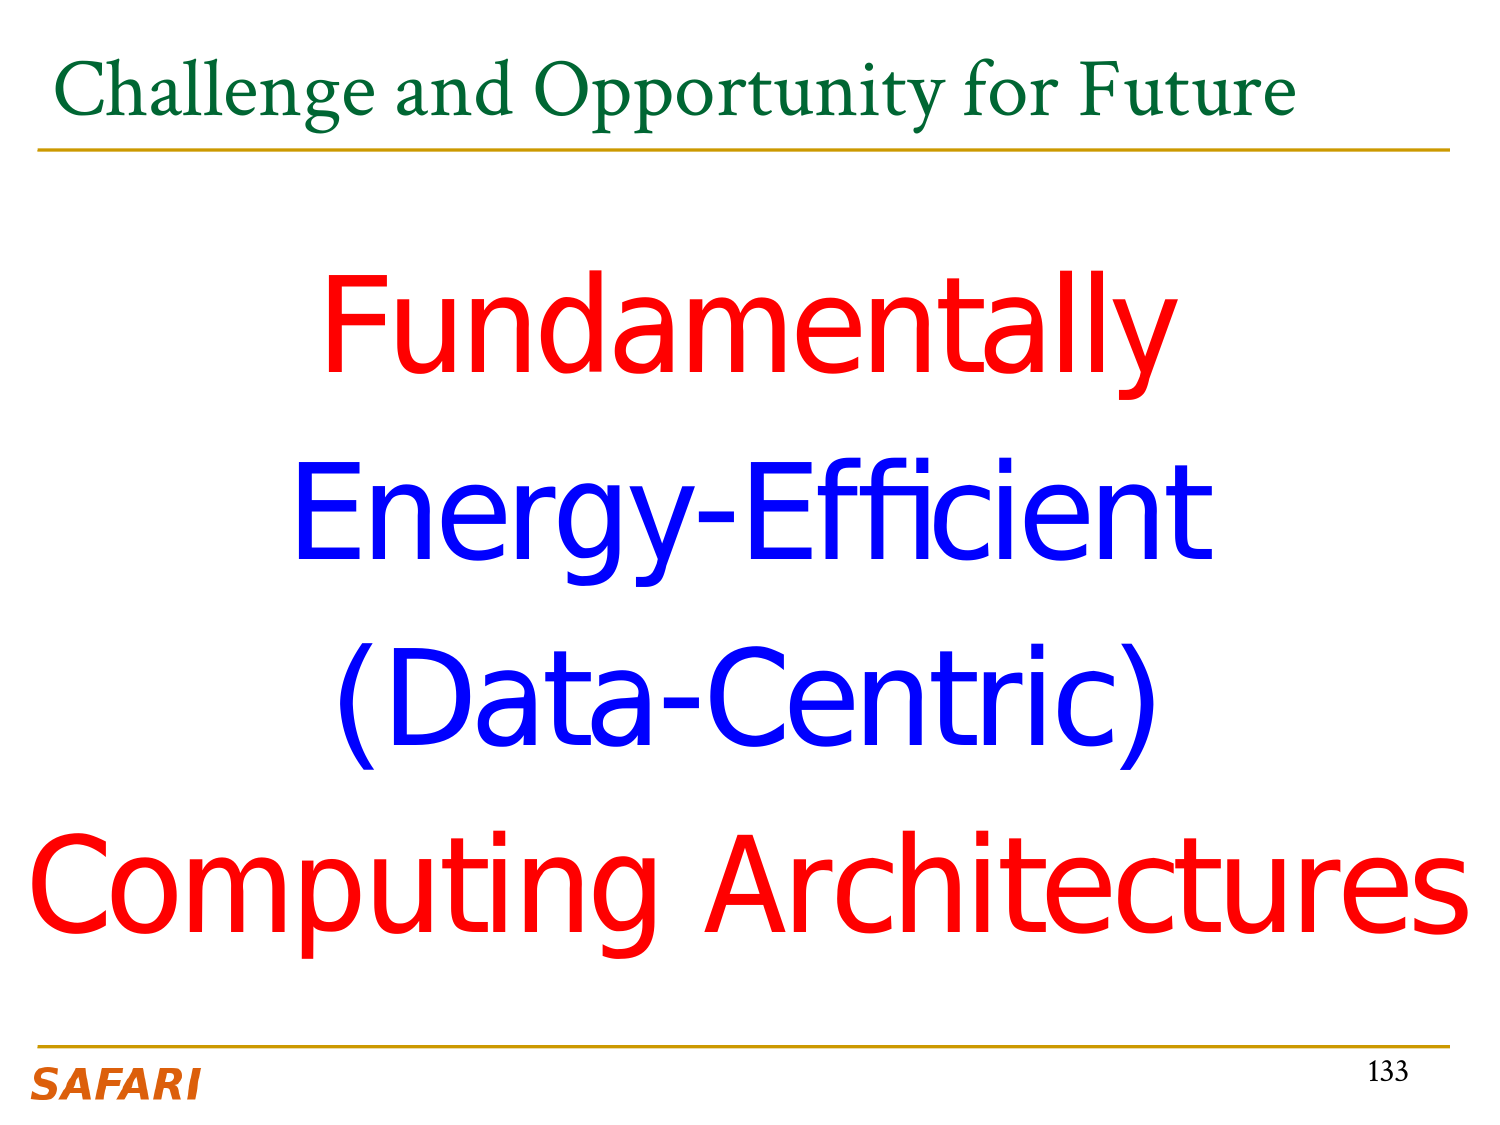

# Challenge and Opportunity for Future
Fundamentally
Energy-Efficient
(Data-Centric)
Computing Architectures
133